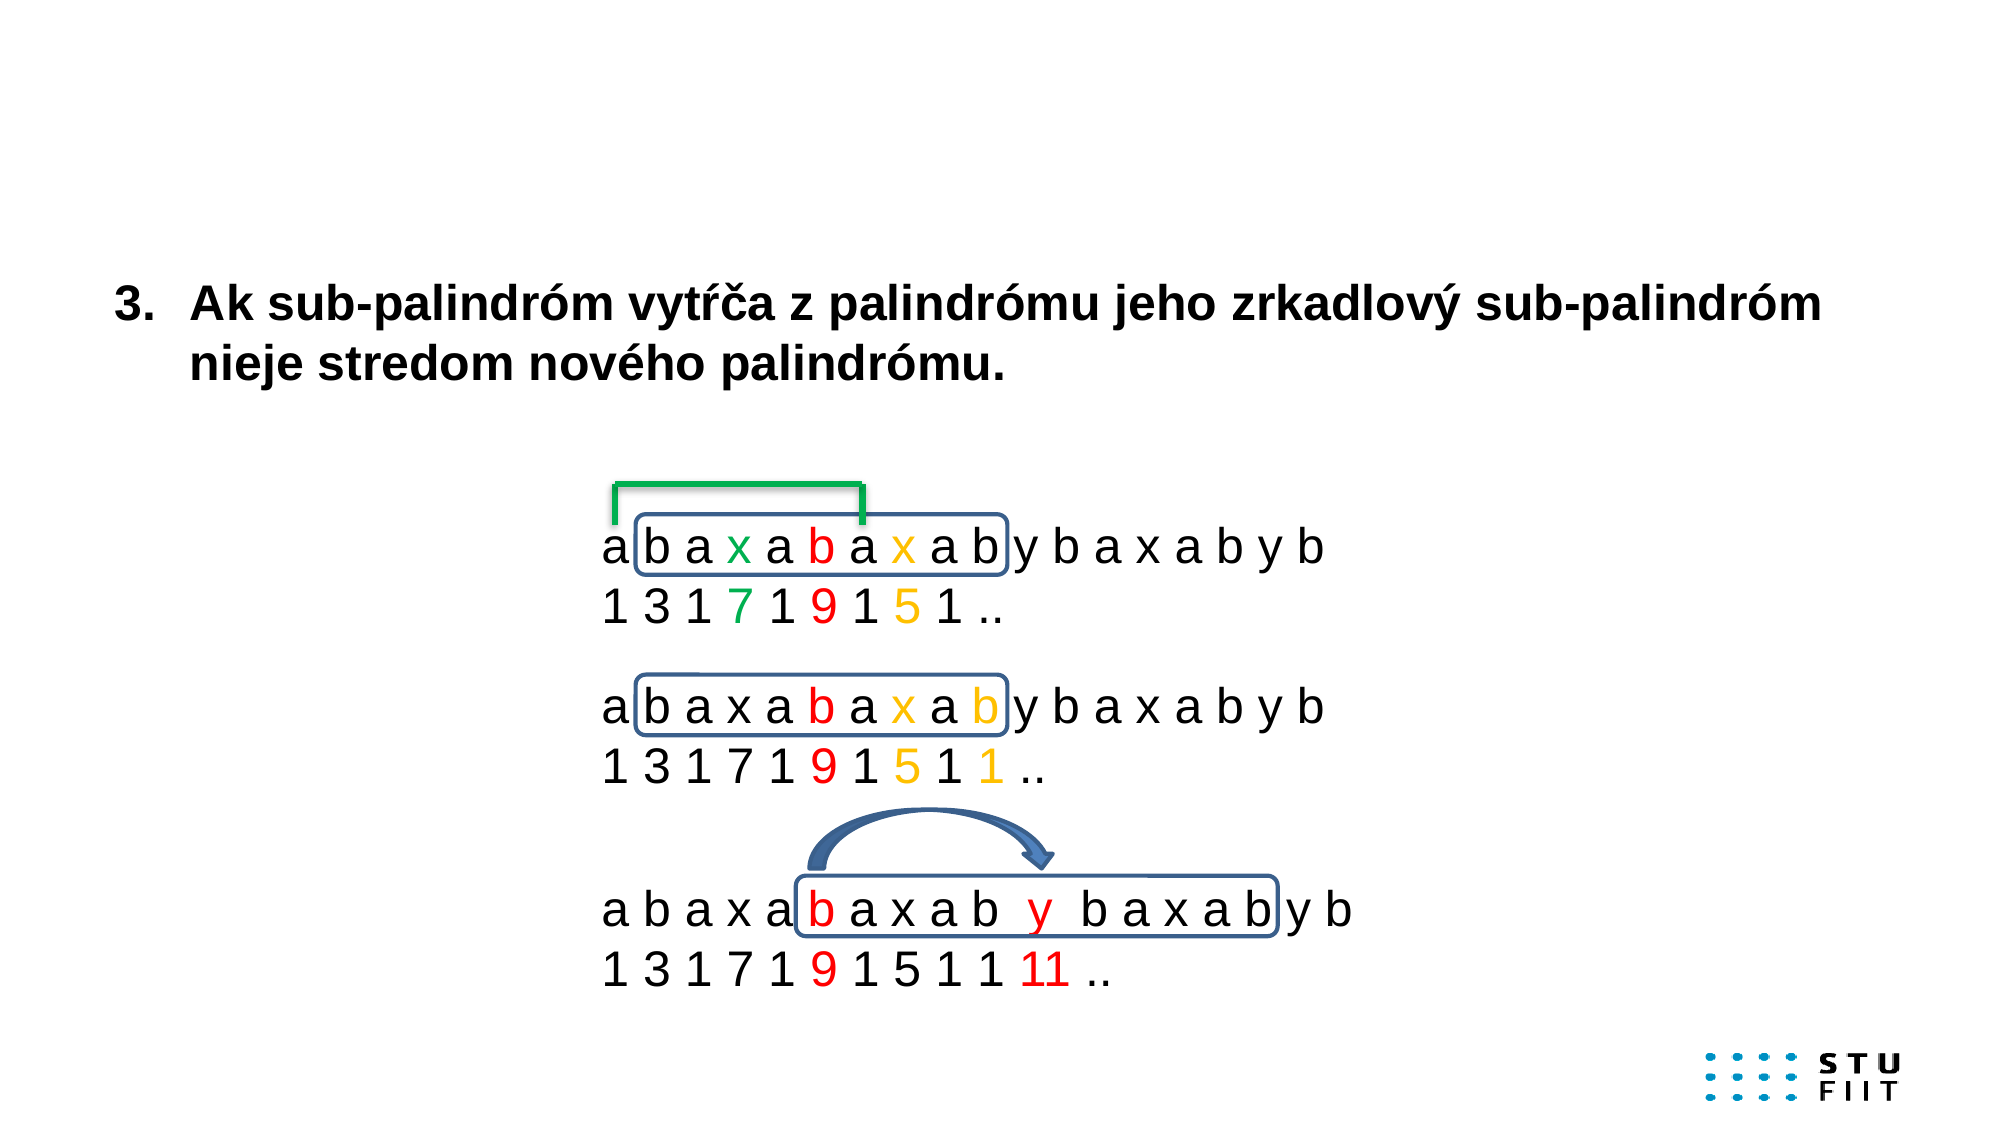

#
Ak sub-palindróm vytŕča z palindrómu jeho zrkadlový sub-palindróm nieje stredom nového palindrómu.
a b a x a b a x a b y b a x a b y b
1 3 1 7 1 9 1 5 1 ..

a b a x a b a x a b y b a x a b y b
1 3 1 7 1 9 1 5 1 1 ..

a b a x a b a x a b  y  b a x a b y b
1 3 1 7 1 9 1 5 1 1 11 ..